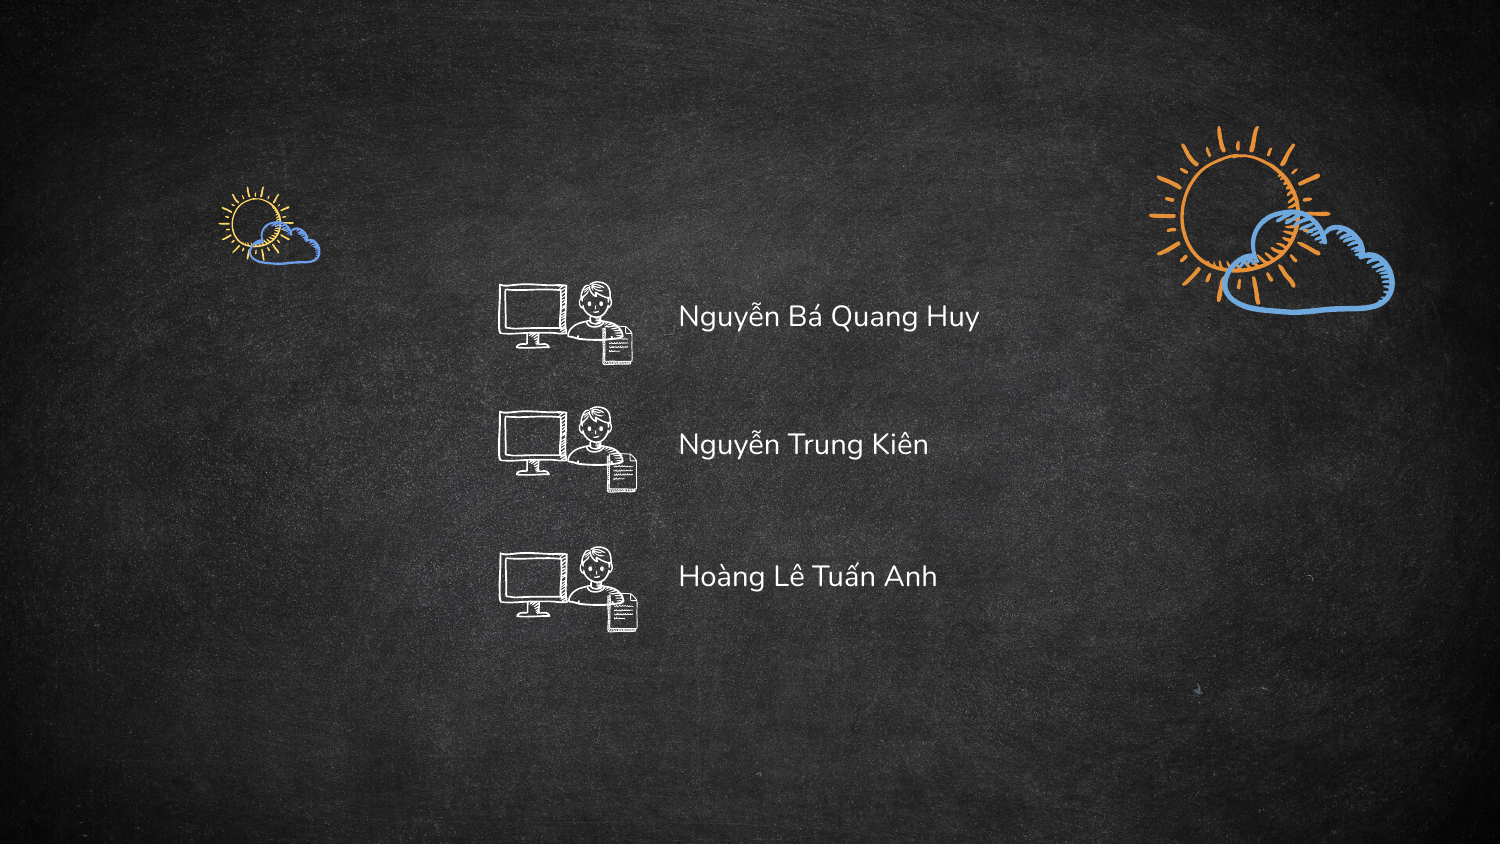

Các thành viên trong nhóm:

Nguyễn Bá Quang Huy

Nguyễn Trung Kiên

Hoàng Lê Tuấn Anh